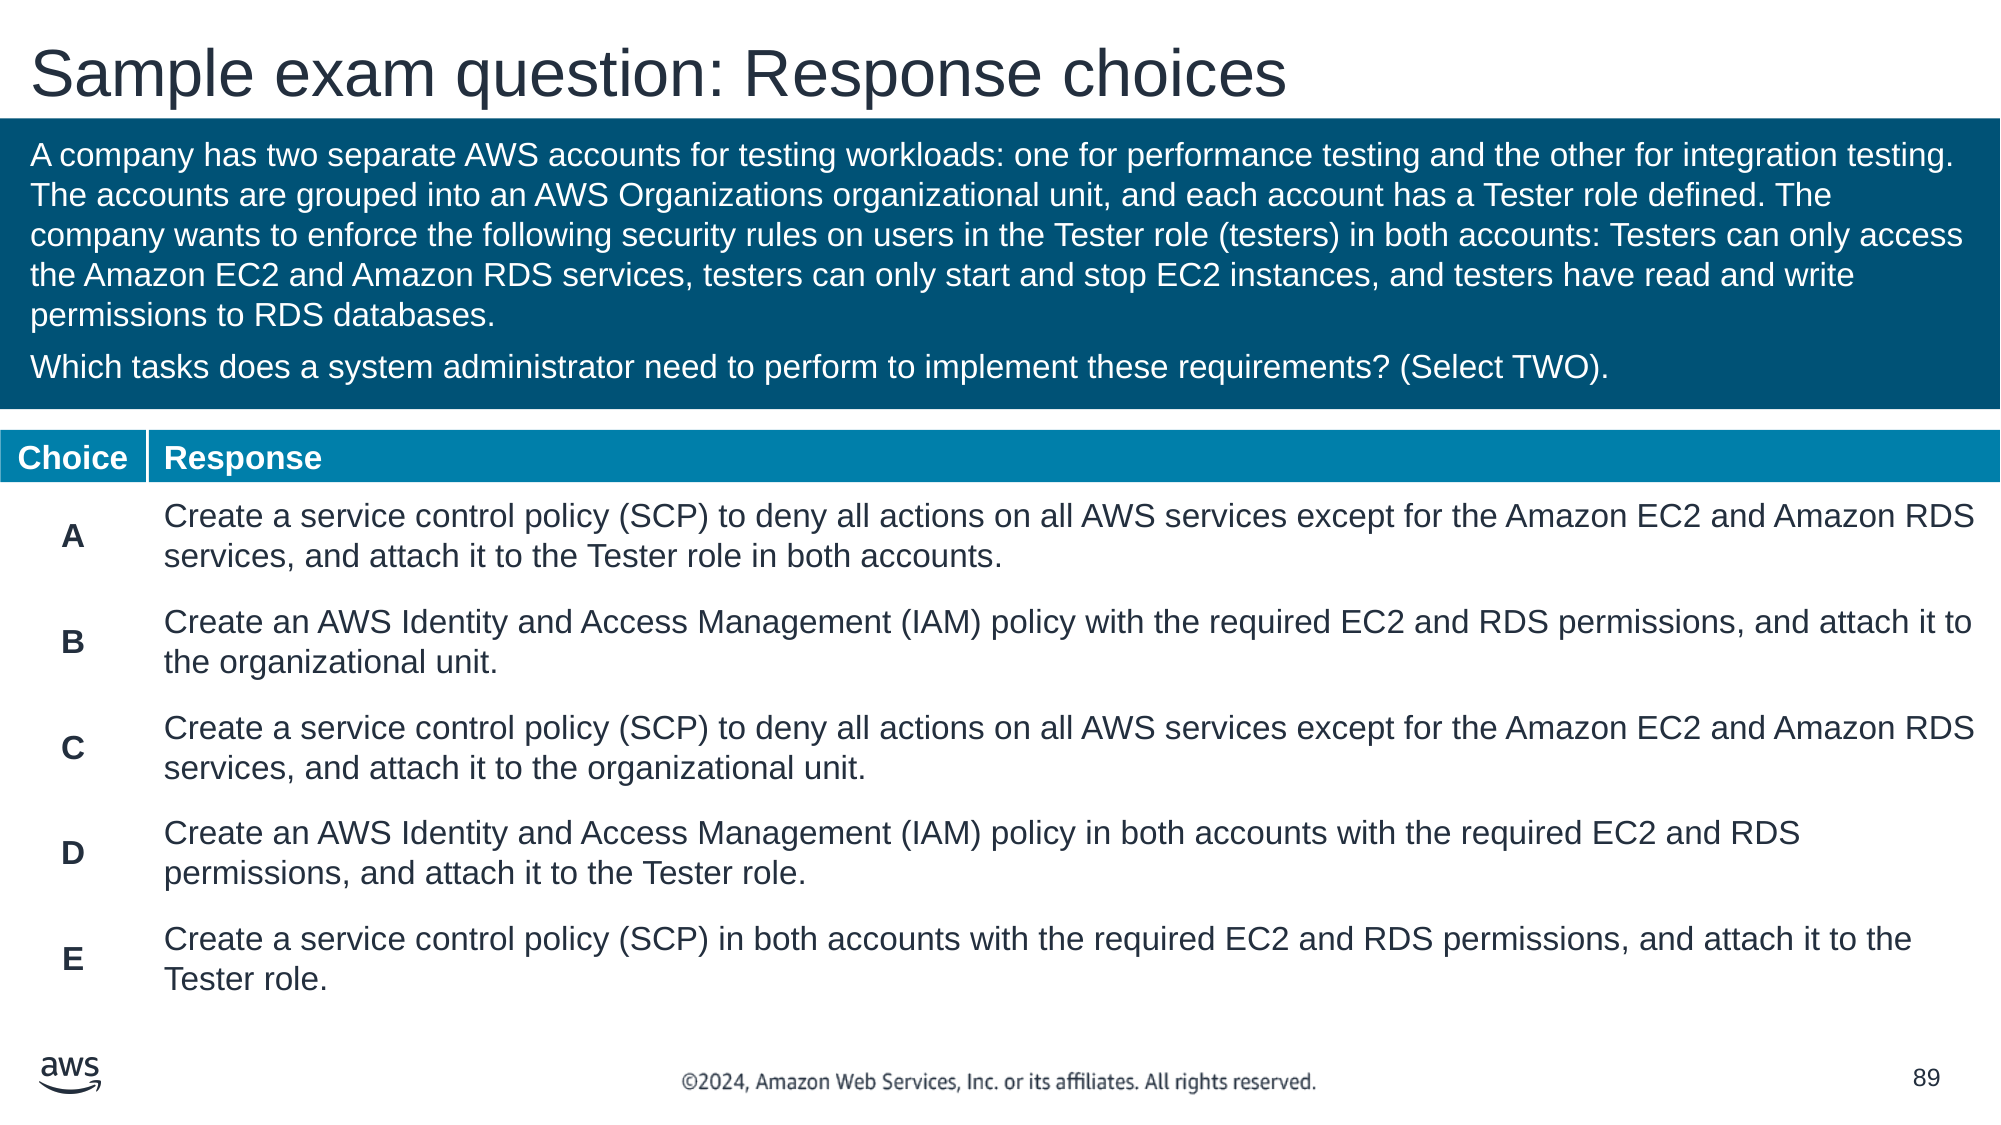

# Sample exam question: Response choices
A company has two separate AWS accounts for testing workloads: one for performance testing and the other for integration testing. The accounts are grouped into an AWS Organizations organizational unit, and each account has a Tester role defined. The company wants to enforce the following security rules on users in the Tester role (testers) in both accounts: Testers can only access the Amazon EC2 and Amazon RDS services, testers can only start and stop EC2 instances, and testers have read and write permissions to RDS databases.
Which tasks does a system administrator need to perform to implement these requirements? (Select TWO).

Choice
Response
A
Create a service control policy (SCP) to deny all actions on all AWS services except for the Amazon EC2 and Amazon RDS services, and attach it to the Tester role in both accounts.
B
Create an AWS Identity and Access Management (IAM) policy with the required EC2 and RDS permissions, and attach it to the organizational unit.
C
Create a service control policy (SCP) to deny all actions on all AWS services except for the Amazon EC2 and Amazon RDS services, and attach it to the organizational unit.
D
Create an AWS Identity and Access Management (IAM) policy in both accounts with the required EC2 and RDS permissions, and attach it to the Tester role.
E
Create a service control policy (SCP) in both accounts with the required EC2 and RDS permissions, and attach it to the Tester role.
89